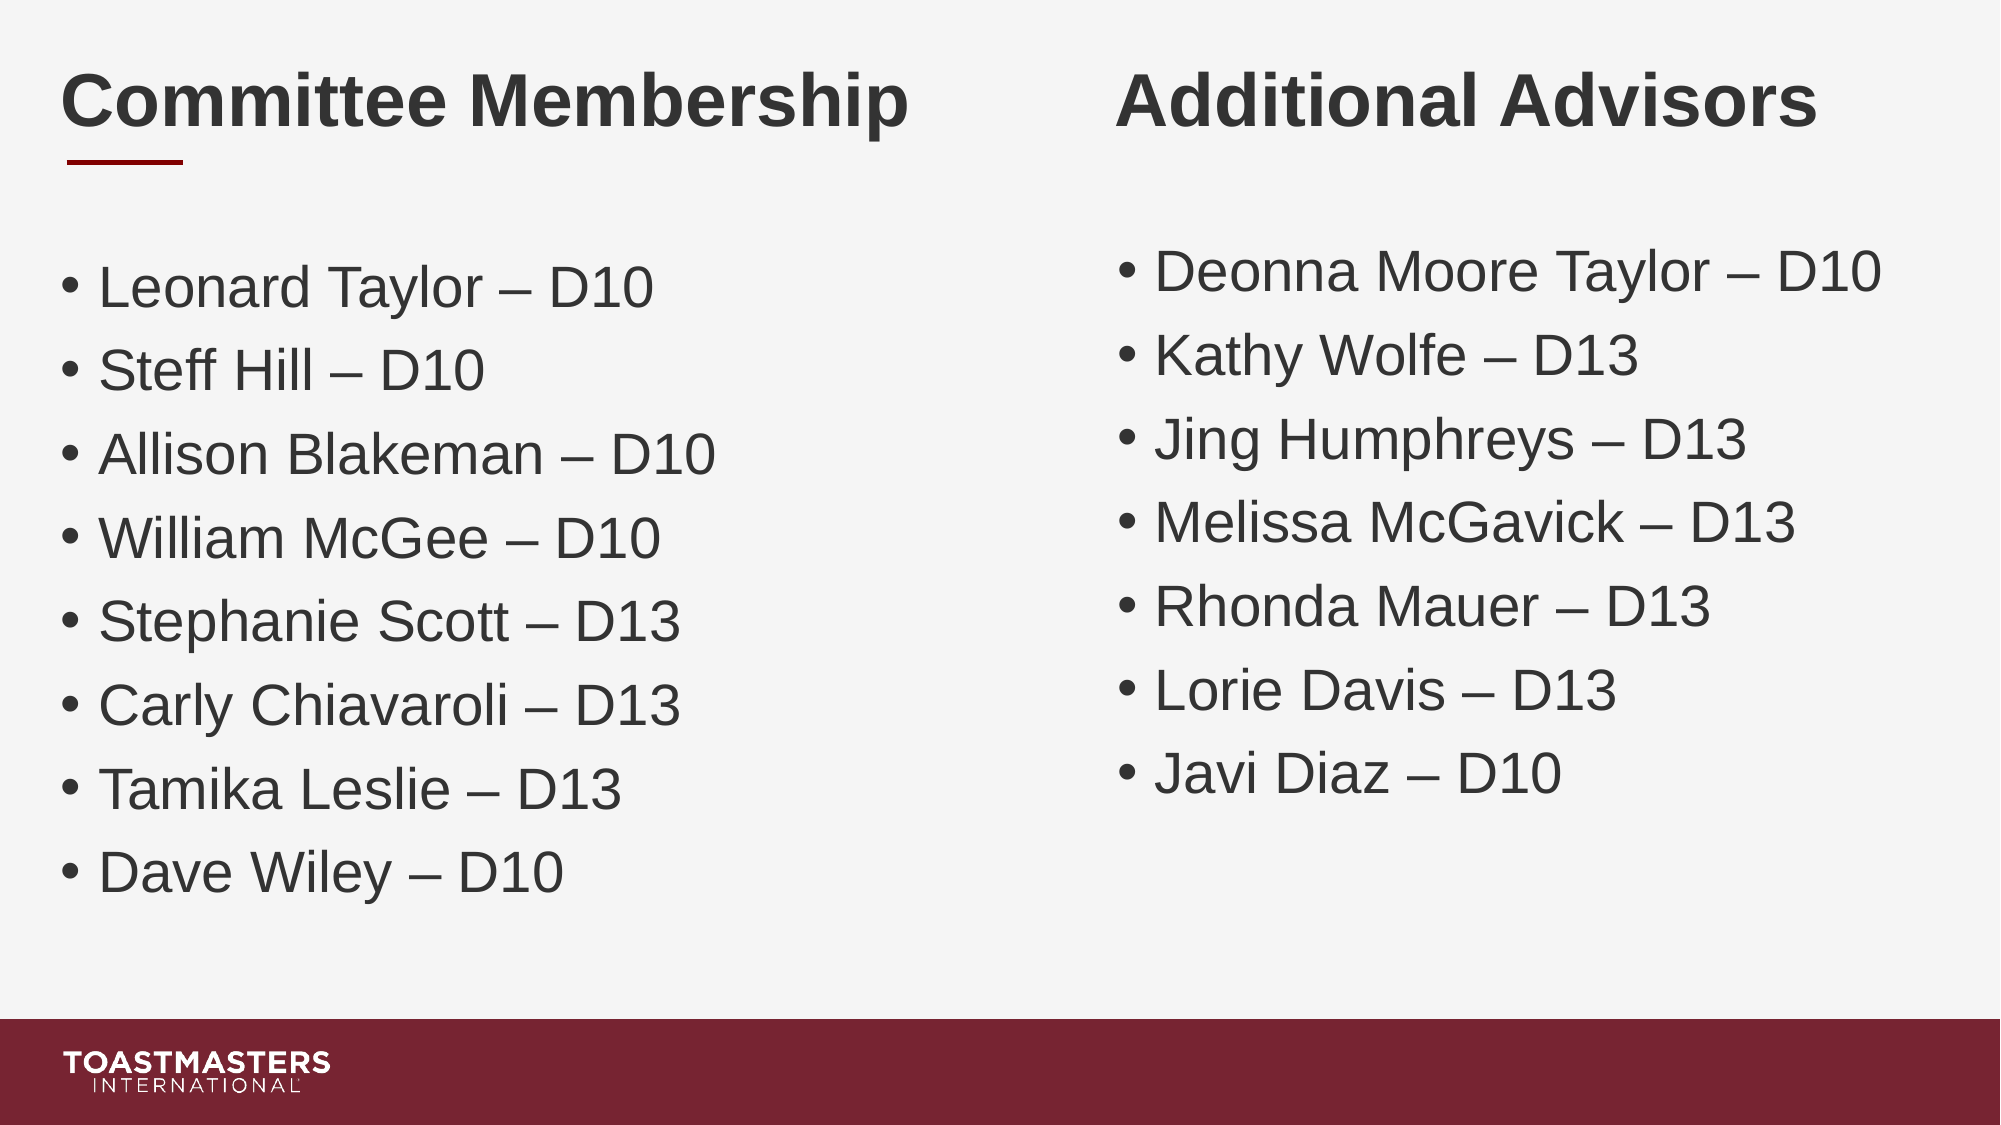

# Committee Membership          Additional Advisors
Deonna Moore Taylor – D10
Kathy Wolfe – D13
Jing Humphreys – D13
Melissa McGavick – D13
Rhonda Mauer – D13
Lorie Davis – D13
Javi Diaz – D10

Leonard Taylor – D10
Steff Hill – D10
Allison Blakeman – D10
William McGee – D10
Stephanie Scott – D13
Carly Chiavaroli – D13
Tamika Leslie – D13
Dave Wiley – D10